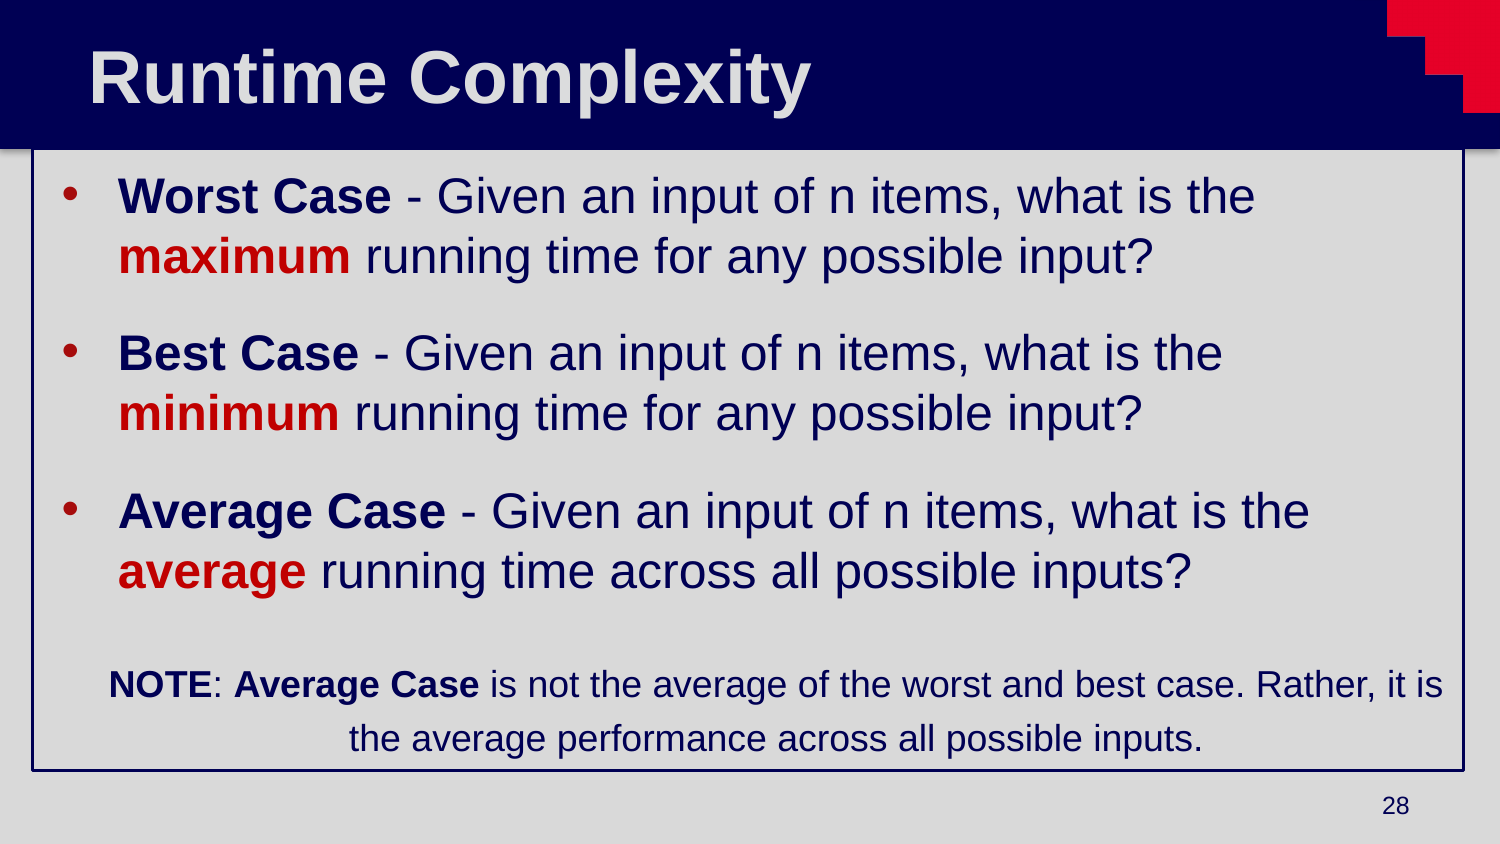

# Runtime Complexity
Worst Case - Given an input of n items, what is the maximum running time for any possible input?
Best Case - Given an input of n items, what is the minimum running time for any possible input?
Average Case - Given an input of n items, what is the average running time across all possible inputs?
NOTE: Average Case is not the average of the worst and best case. Rather, it is the average performance across all possible inputs.
28